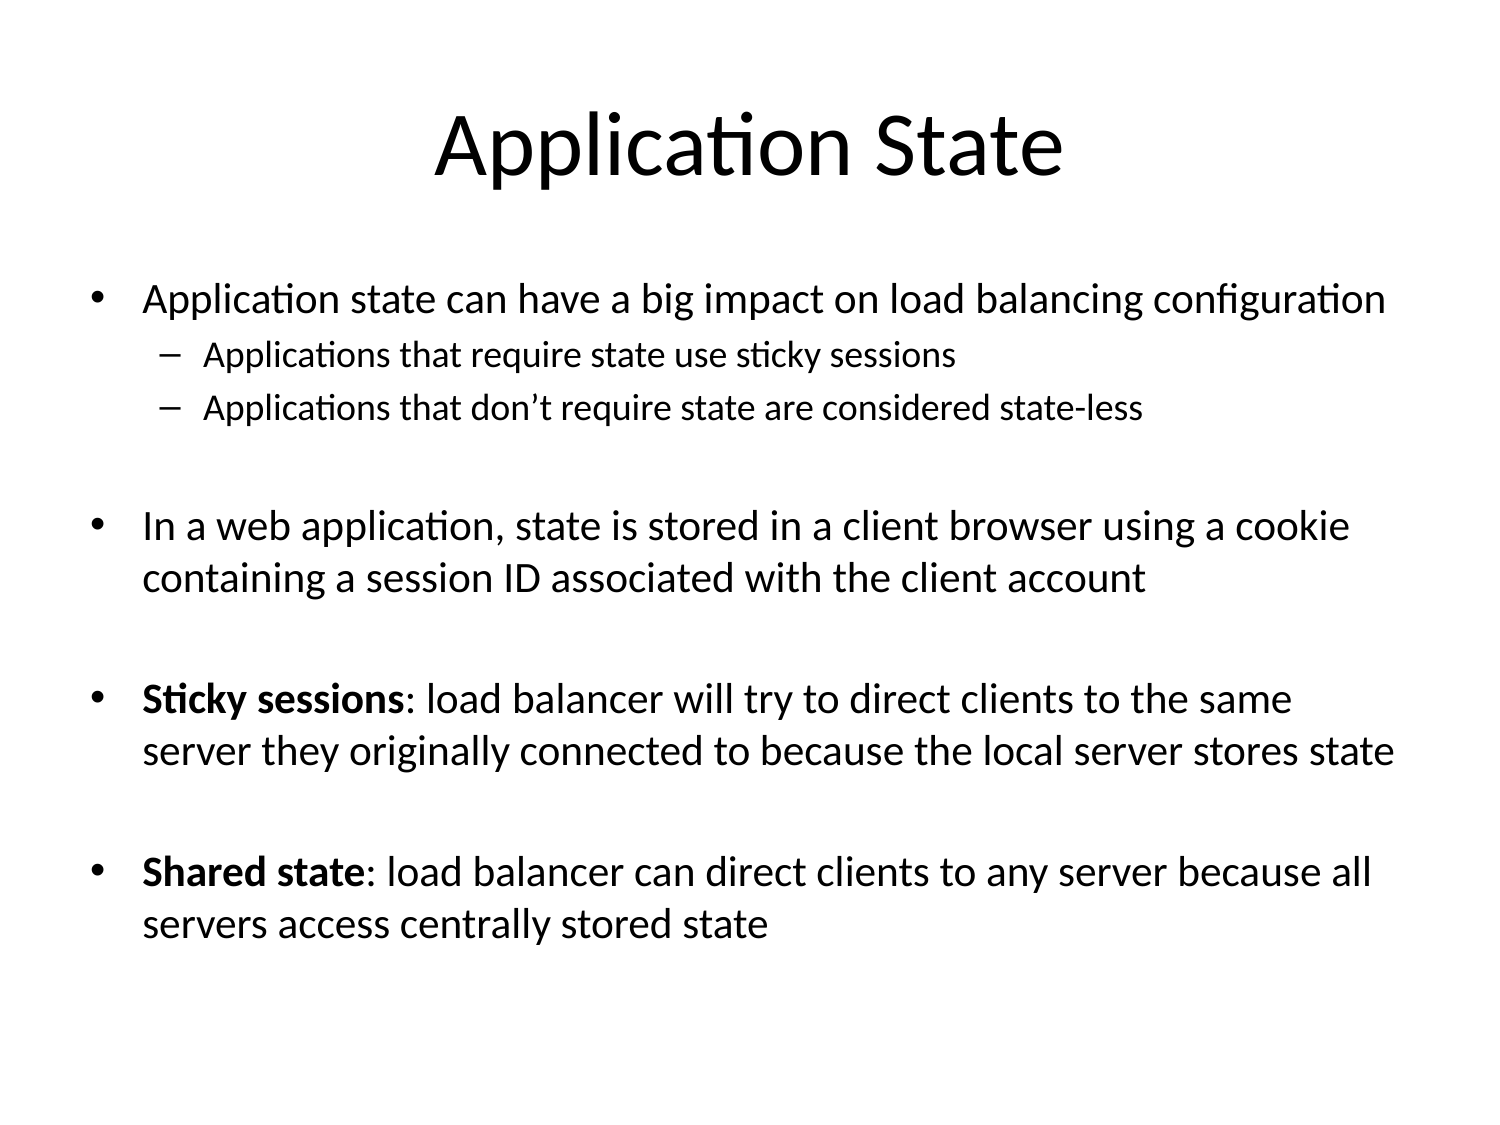

# Application State
Application state can have a big impact on load balancing configuration
Applications that require state use sticky sessions
Applications that don’t require state are considered state-less

In a web application, state is stored in a client browser using a cookie containing a session ID associated with the client account

Sticky sessions: load balancer will try to direct clients to the same server they originally connected to because the local server stores state

Shared state: load balancer can direct clients to any server because all servers access centrally stored state